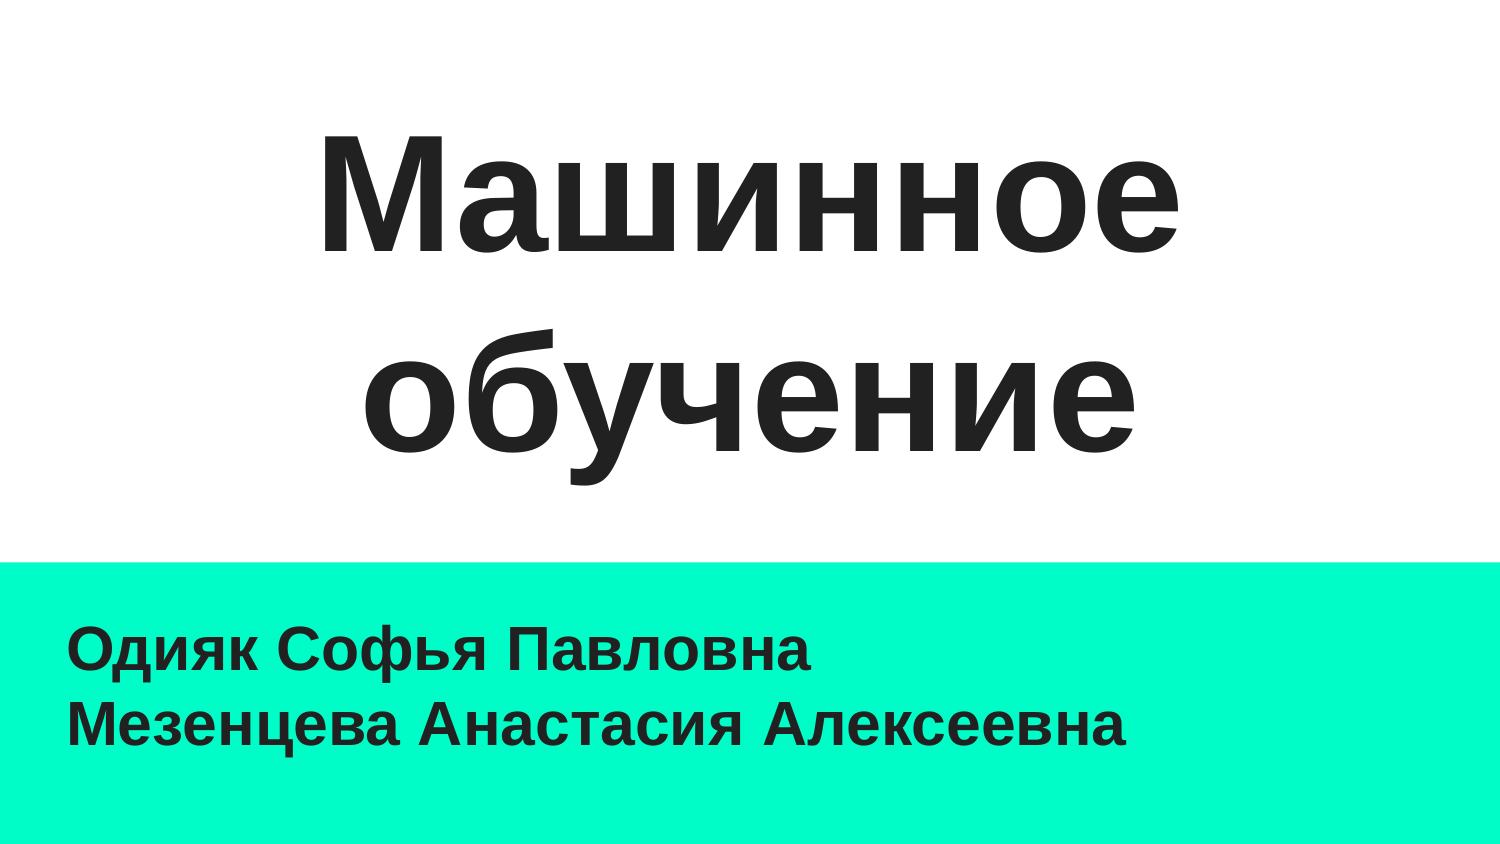

# Машинное обучение
Одияк Софья Павловна
Мезенцева Анастасия Алексеевна